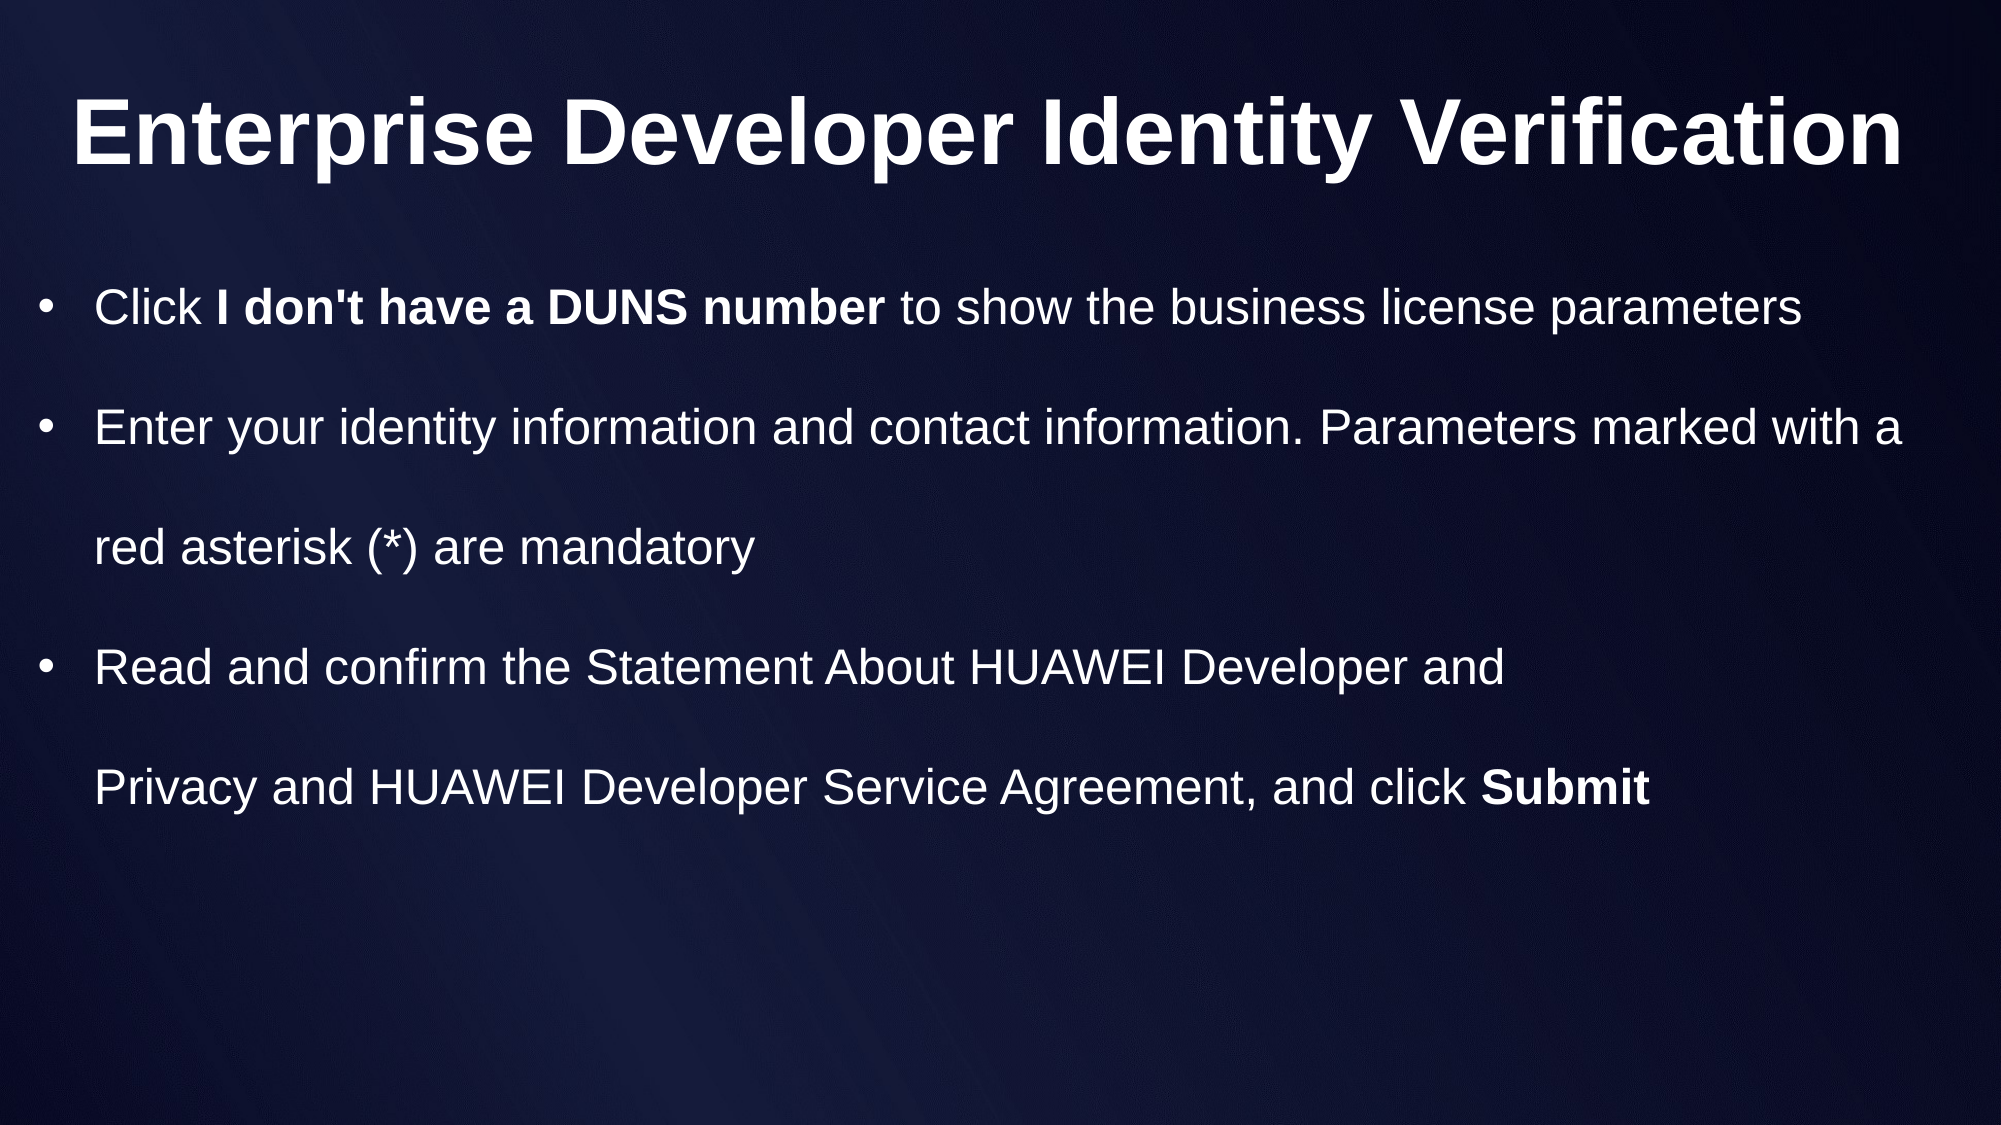

Enterprise Developer Identity Verification
Click I don't have a DUNS number to show the business license parameters
Enter your identity information and contact information. Parameters marked with a red asterisk (*) are mandatory
Read and confirm the Statement About HUAWEI Developer and Privacy and HUAWEI Developer Service Agreement, and click Submit